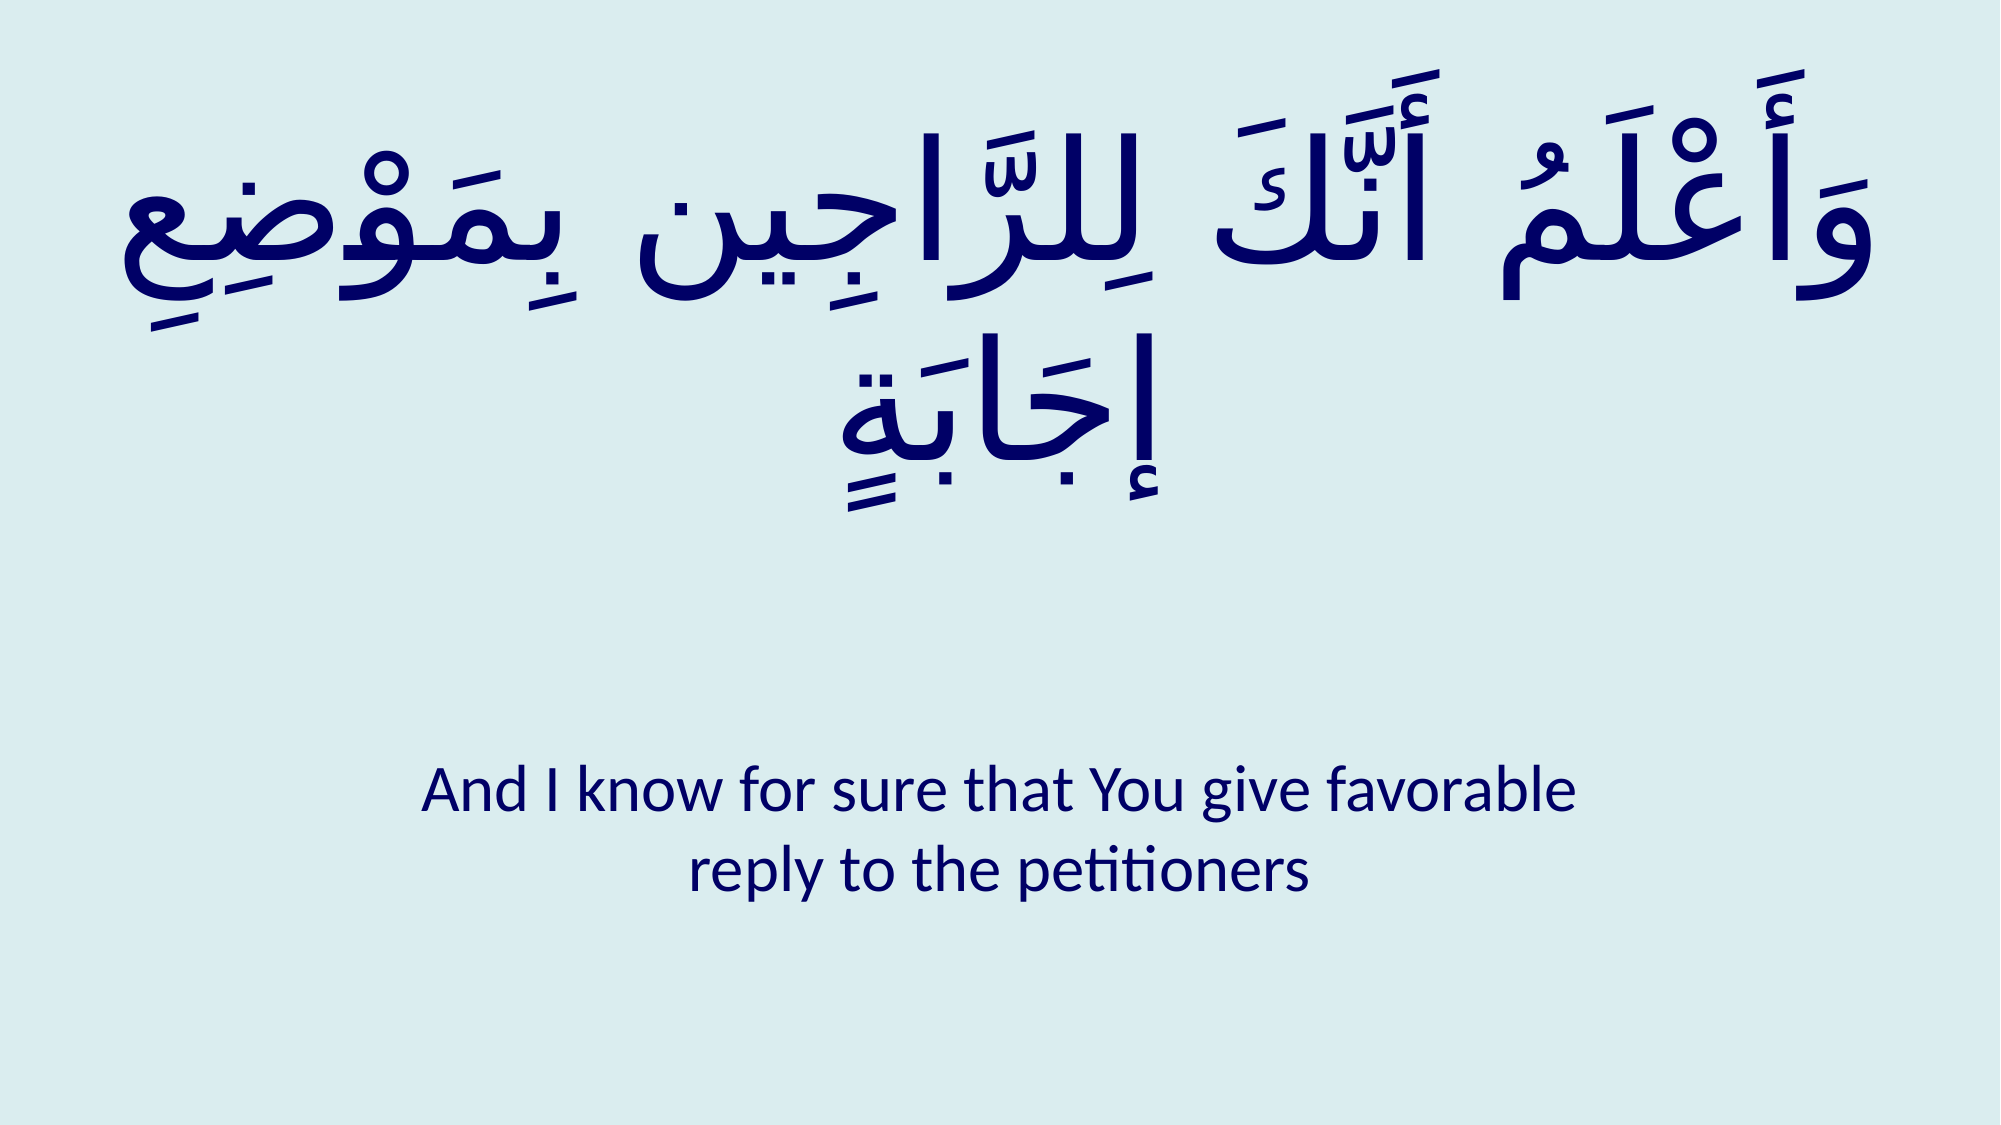

# وَأَعْلَمُ أَنَّكَ لِلرَّاجِين بِمَوْضِعِ إجَابَةٍ
And I know for sure that You give favorable reply to the petitioners